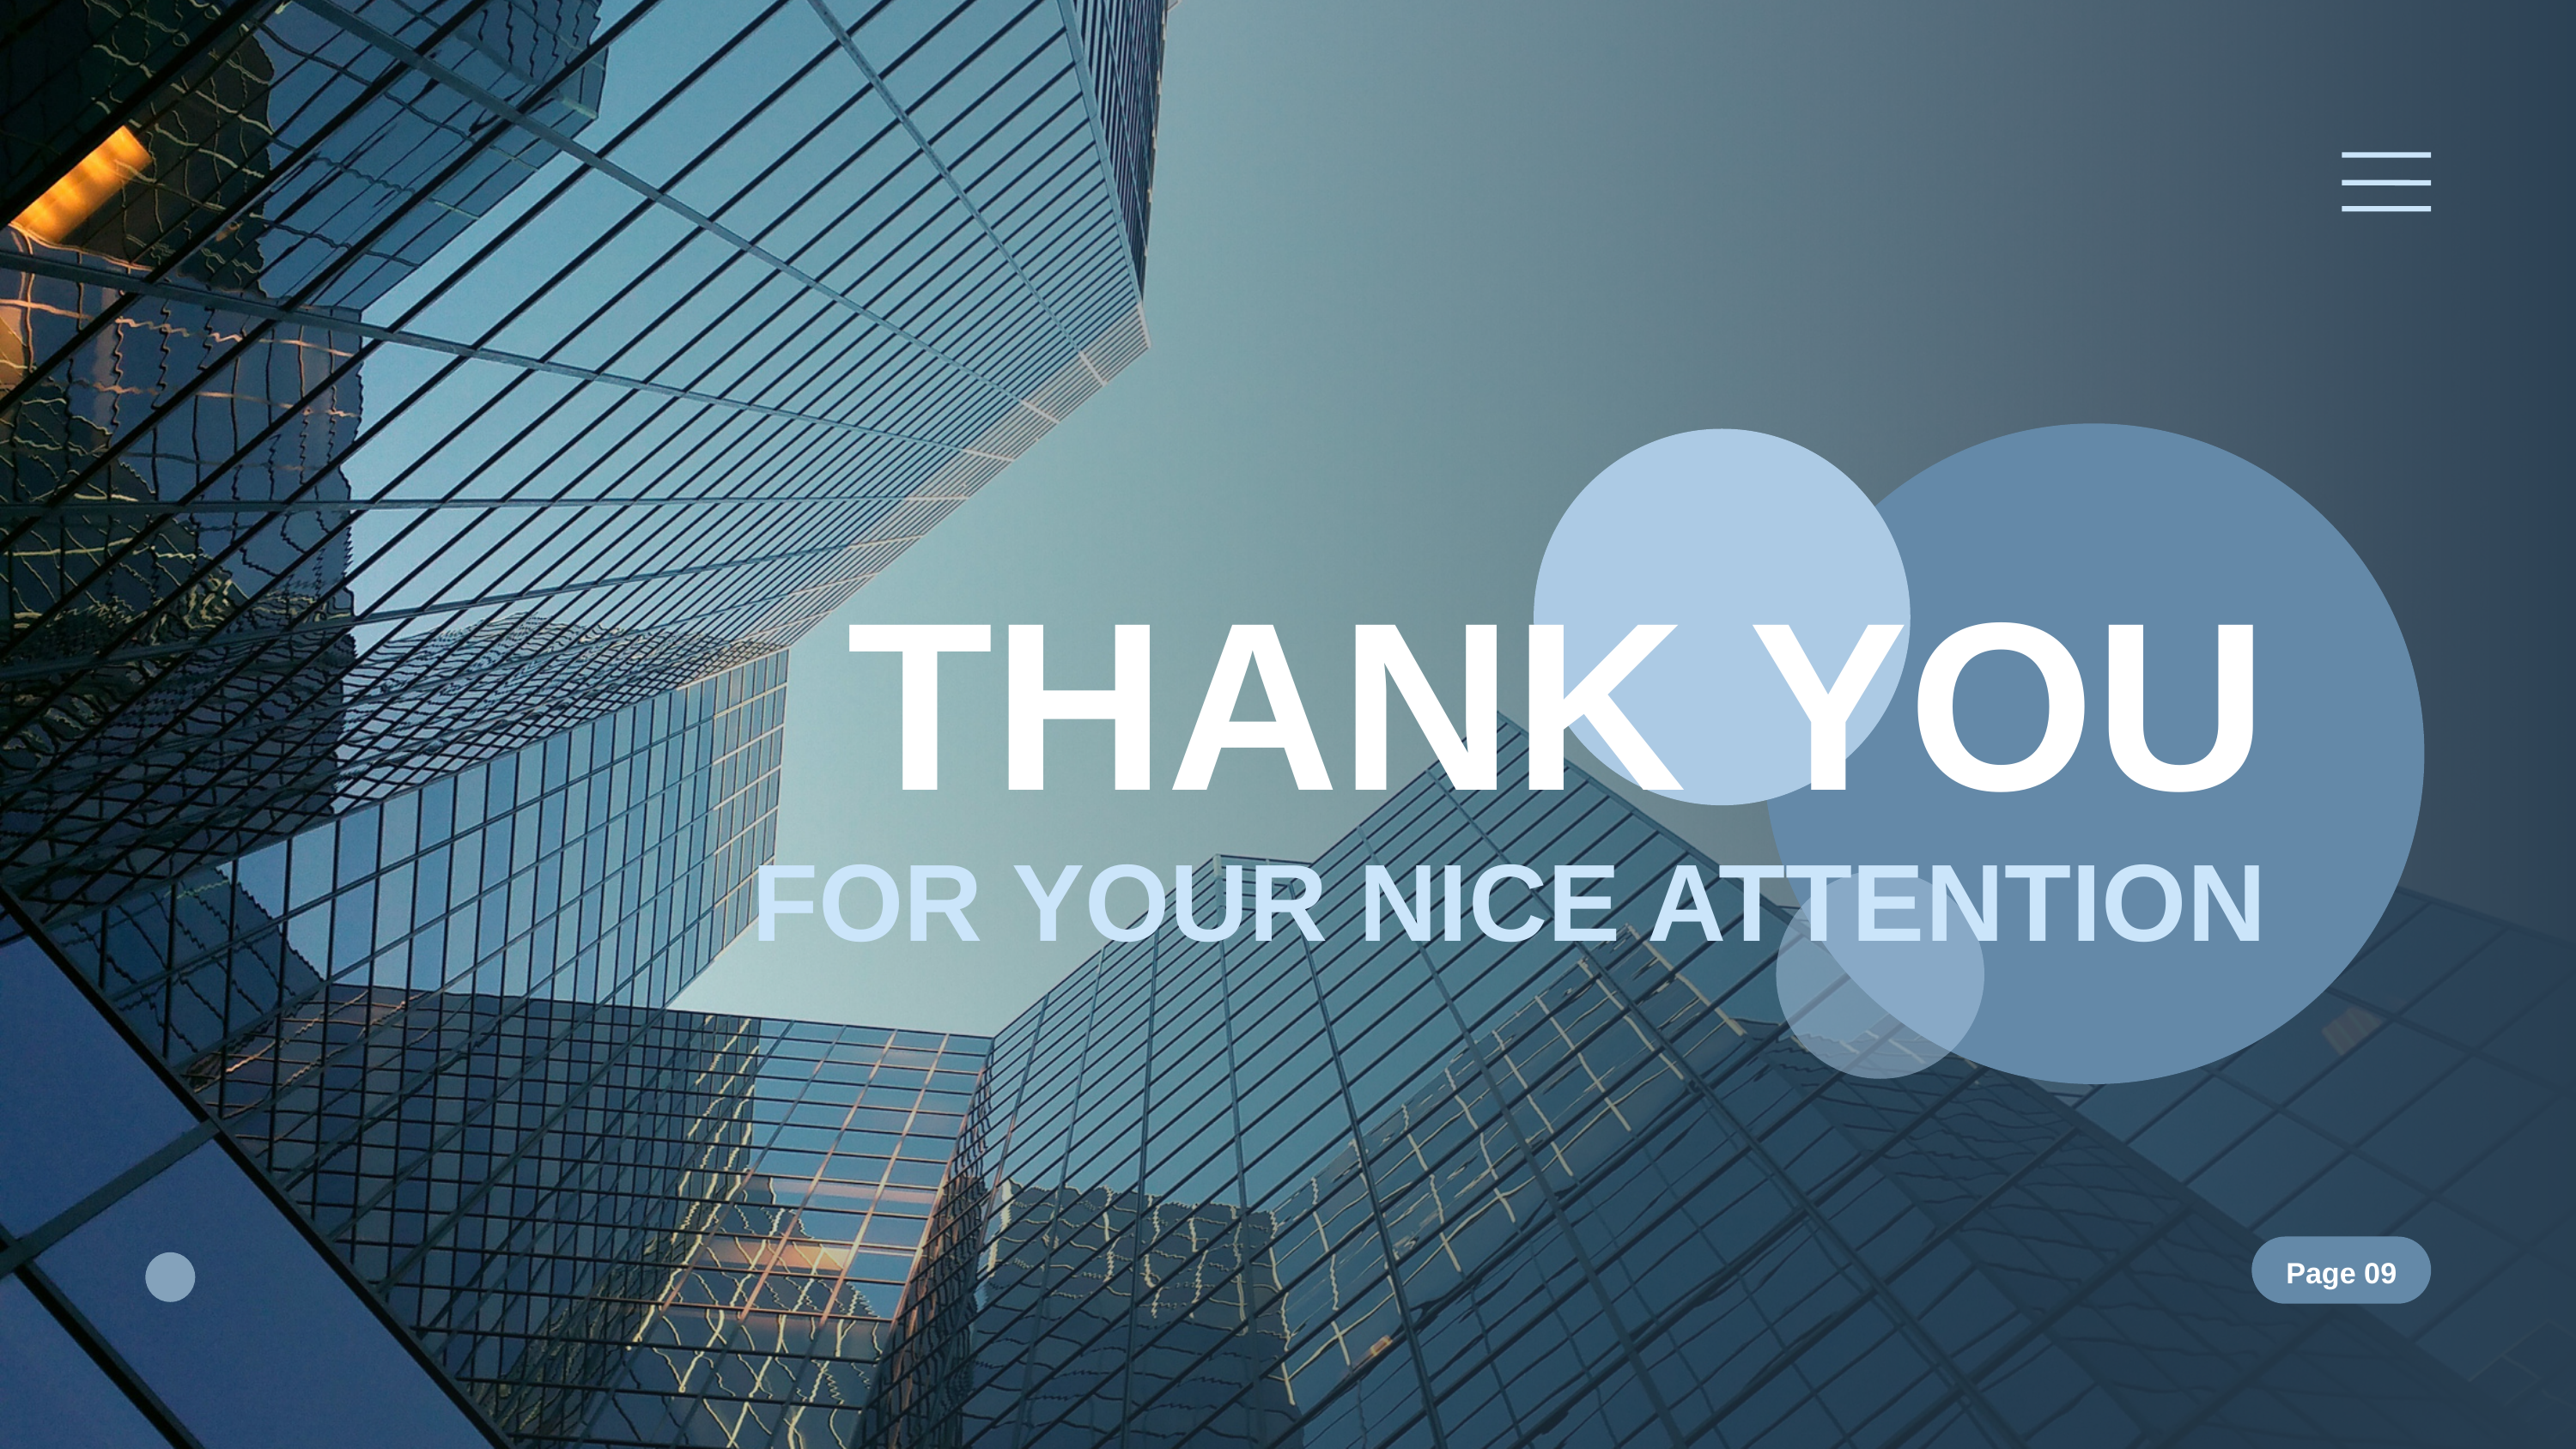

THANK YOU
FOR YOUR NICE ATTENTION

Page 09